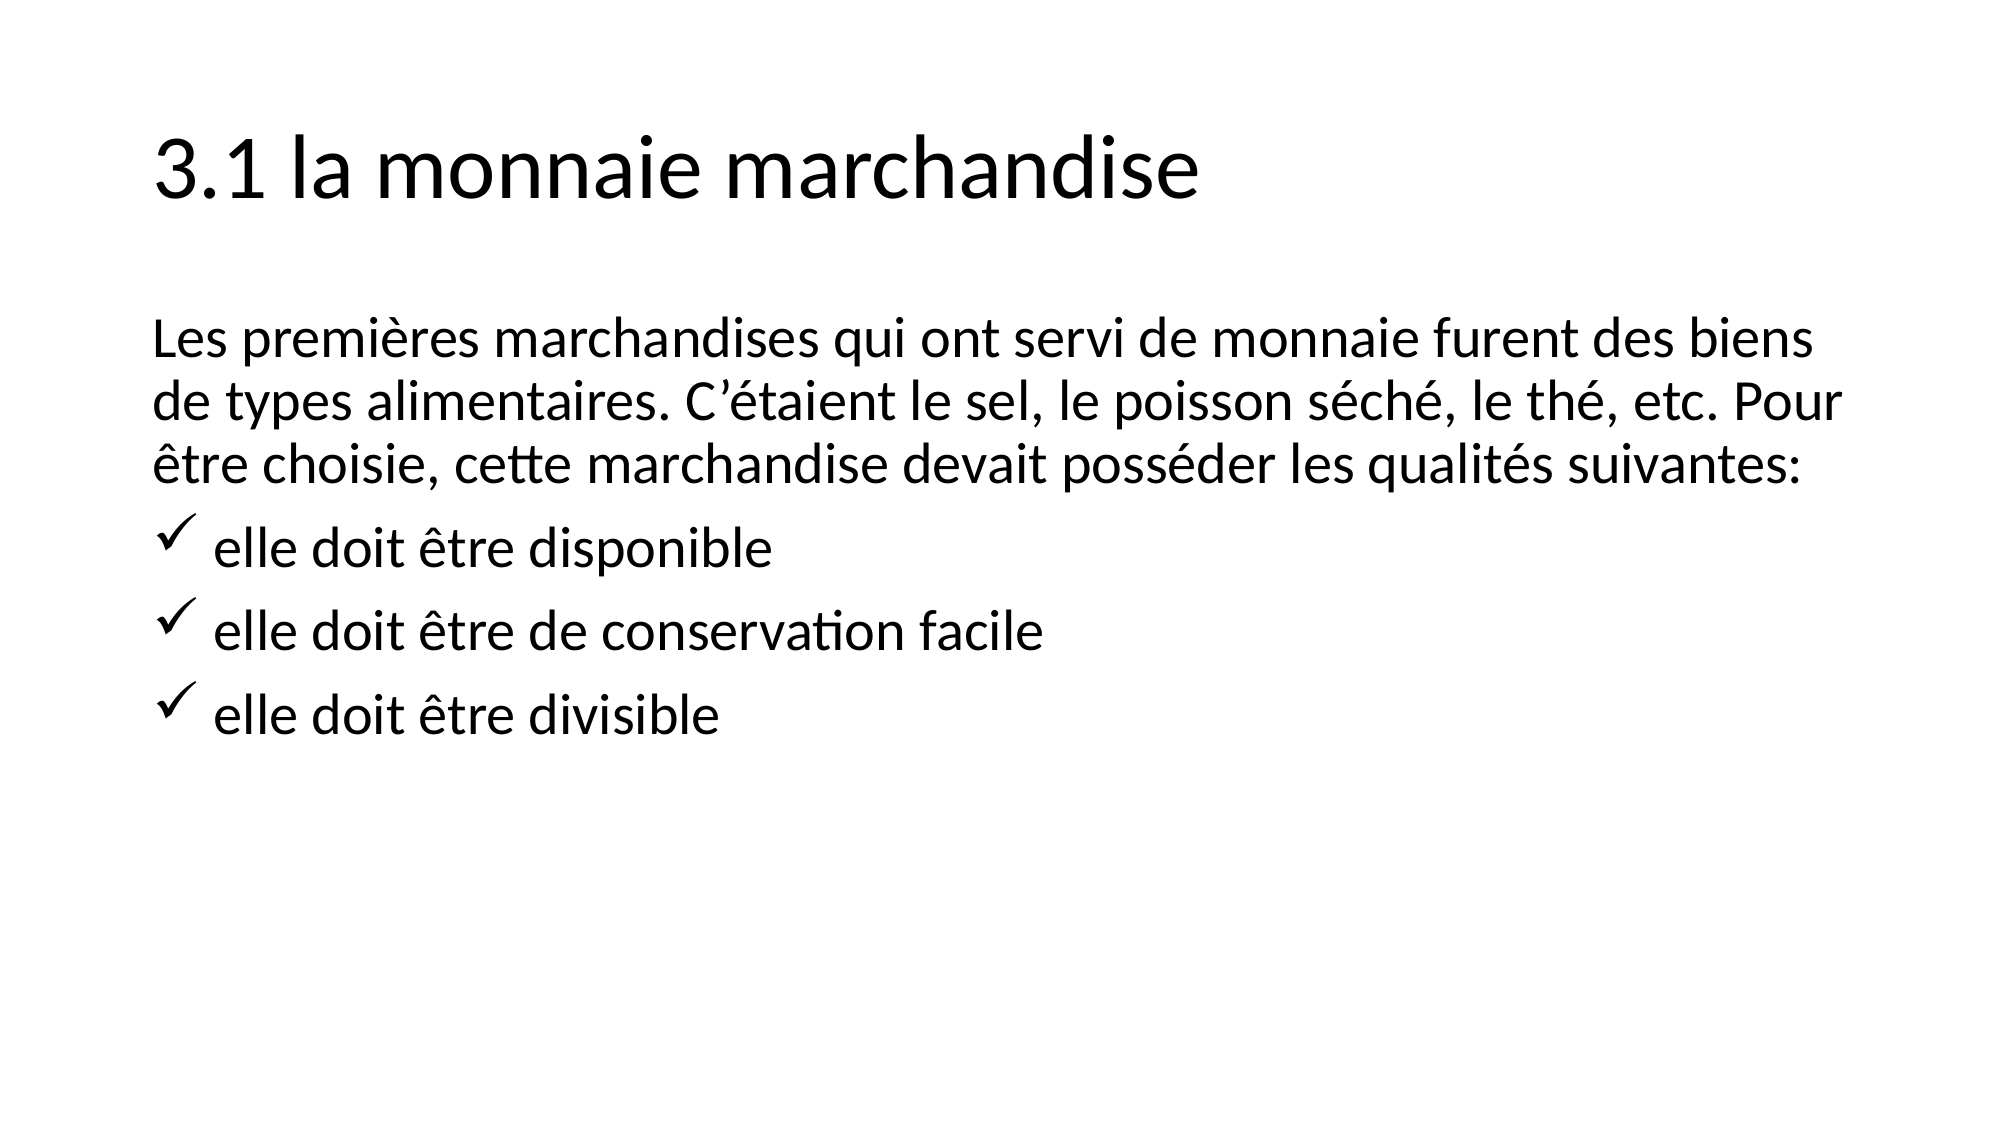

# 3.1 la monnaie marchandise
Les premières marchandises qui ont servi de monnaie furent des biens de types alimentaires. C’étaient le sel, le poisson séché, le thé, etc. Pour être choisie, cette marchandise devait posséder les qualités suivantes:
 elle doit être disponible
 elle doit être de conservation facile
 elle doit être divisible